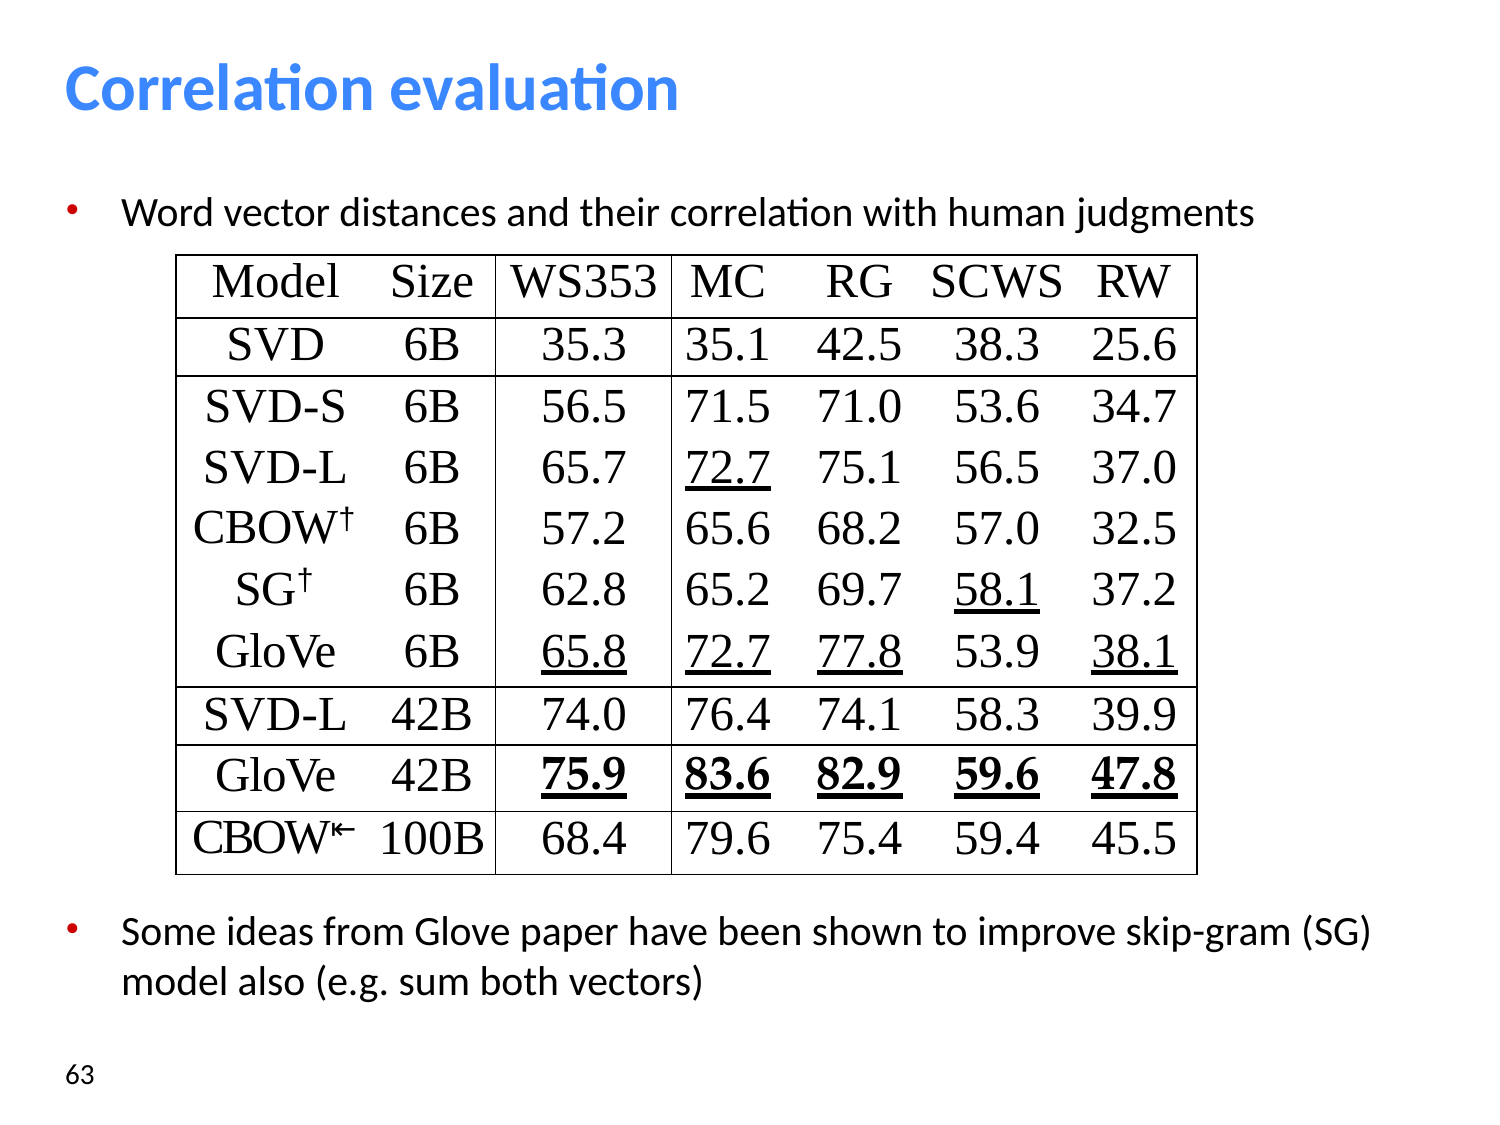

# Correlation evaluation
Word vector distances and their correlation with human judgments
| Model | Size | WS353 | MC | RG | SCWS | RW |
| --- | --- | --- | --- | --- | --- | --- |
| SVD | 6B | 35.3 | 35.1 | 42.5 | 38.3 | 25.6 |
| SVD-S | 6B | 56.5 | 71.5 | 71.0 | 53.6 | 34.7 |
| SVD-L | 6B | 65.7 | 72.7 | 75.1 | 56.5 | 37.0 |
| CBOW† | 6B | 57.2 | 65.6 | 68.2 | 57.0 | 32.5 |
| SG† | 6B | 62.8 | 65.2 | 69.7 | 58.1 | 37.2 |
| GloVe | 6B | 65.8 | 72.7 | 77.8 | 53.9 | 38.1 |
| SVD-L | 42B | 74.0 | 76.4 | 74.1 | 58.3 | 39.9 |
| GloVe | 42B | 75.9 | 83.6 | 82.9 | 59.6 | 47.8 |
| CBOW⇤ | 100B | 68.4 | 79.6 | 75.4 | 59.4 | 45.5 |
Some ideas from Glove paper have been shown to improve skip-gram (SG)  model also (e.g. sum both vectors)
63